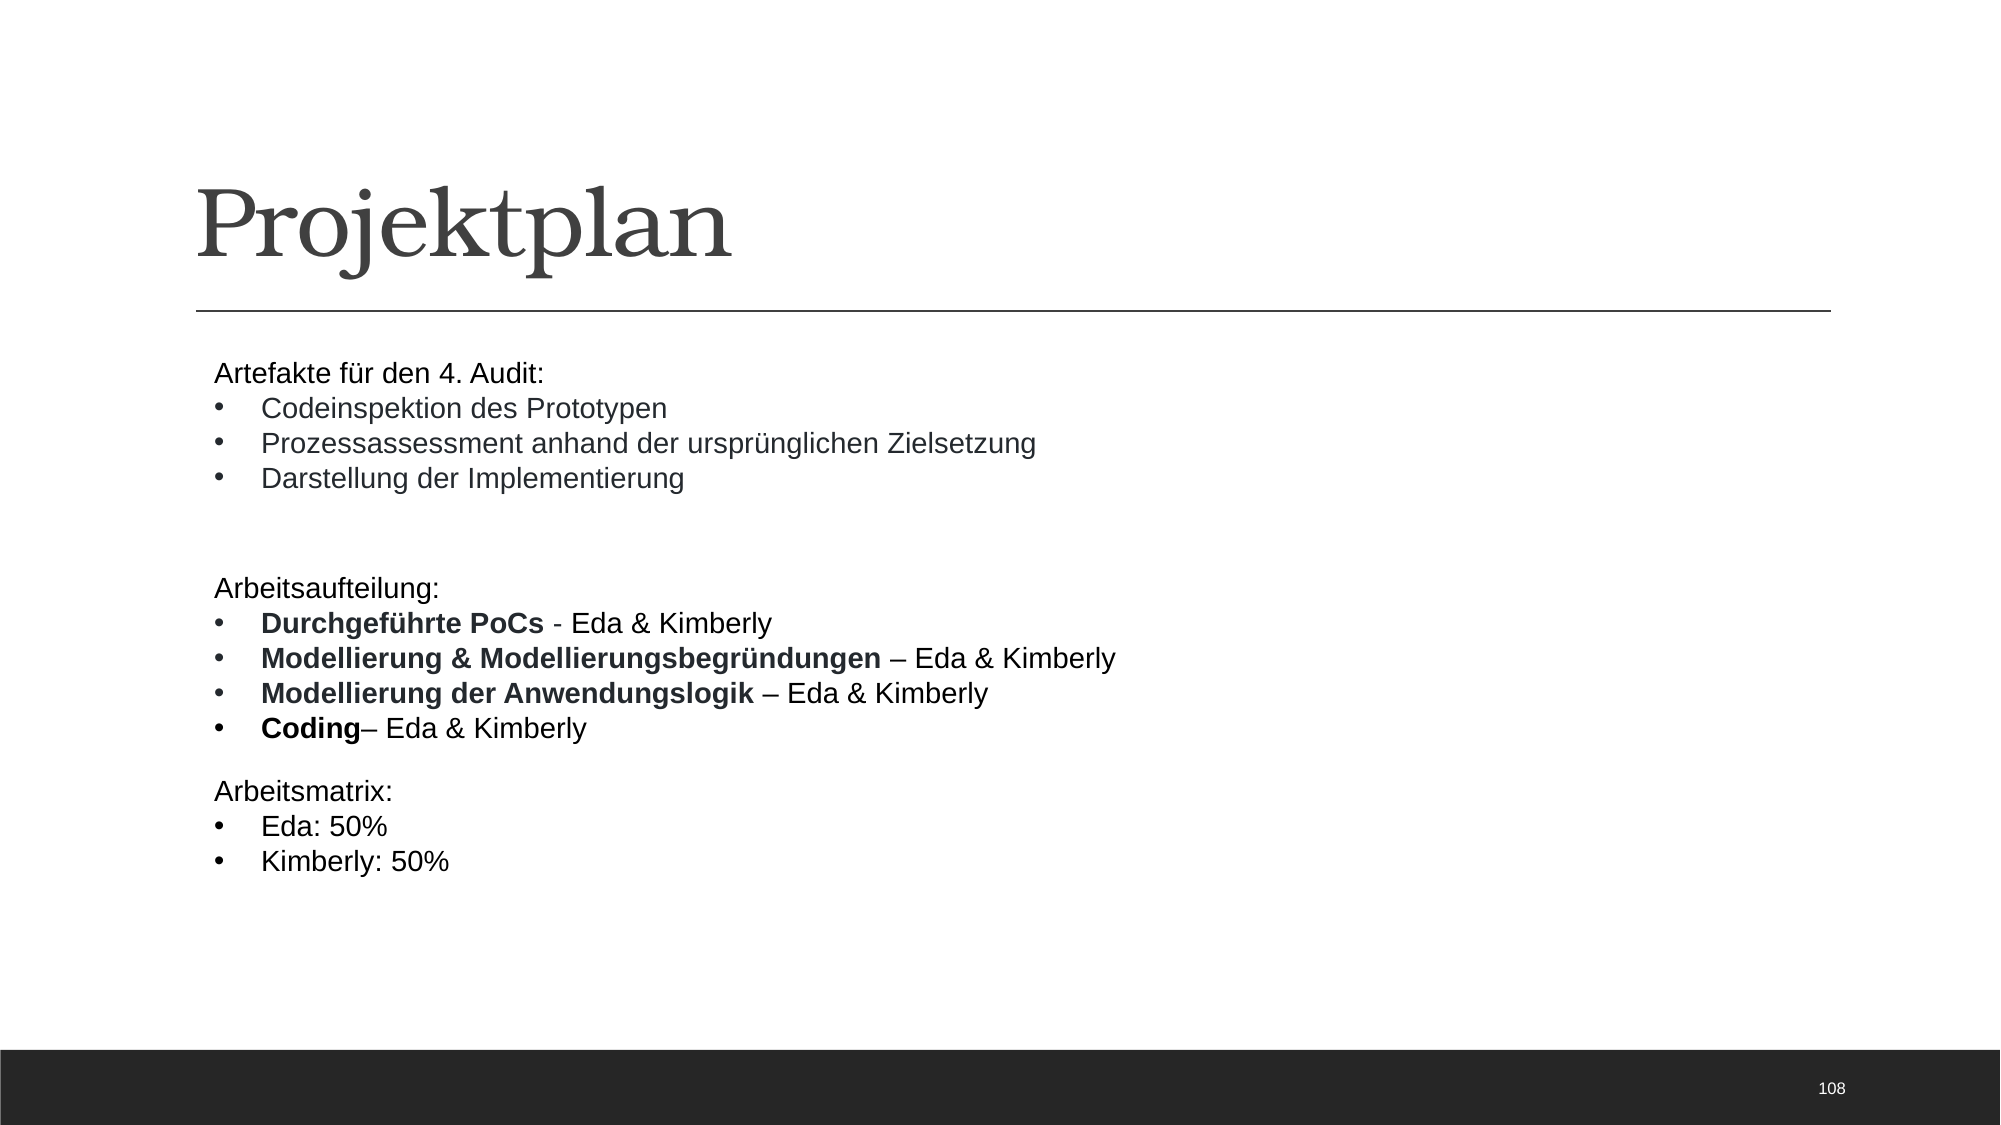

# Projektplan
Artefakte für den 4. Audit:
Codeinspektion des Prototypen
Prozessassessment anhand der ursprünglichen Zielsetzung
Darstellung der Implementierung

Arbeitsaufteilung:
Durchgeführte PoCs - Eda & Kimberly
Modellierung & Modellierungsbegründungen – Eda & Kimberly
Modellierung der Anwendungslogik – Eda & Kimberly
Coding– Eda & Kimberly
Arbeitsmatrix:
Eda: 50%
Kimberly: 50%
108